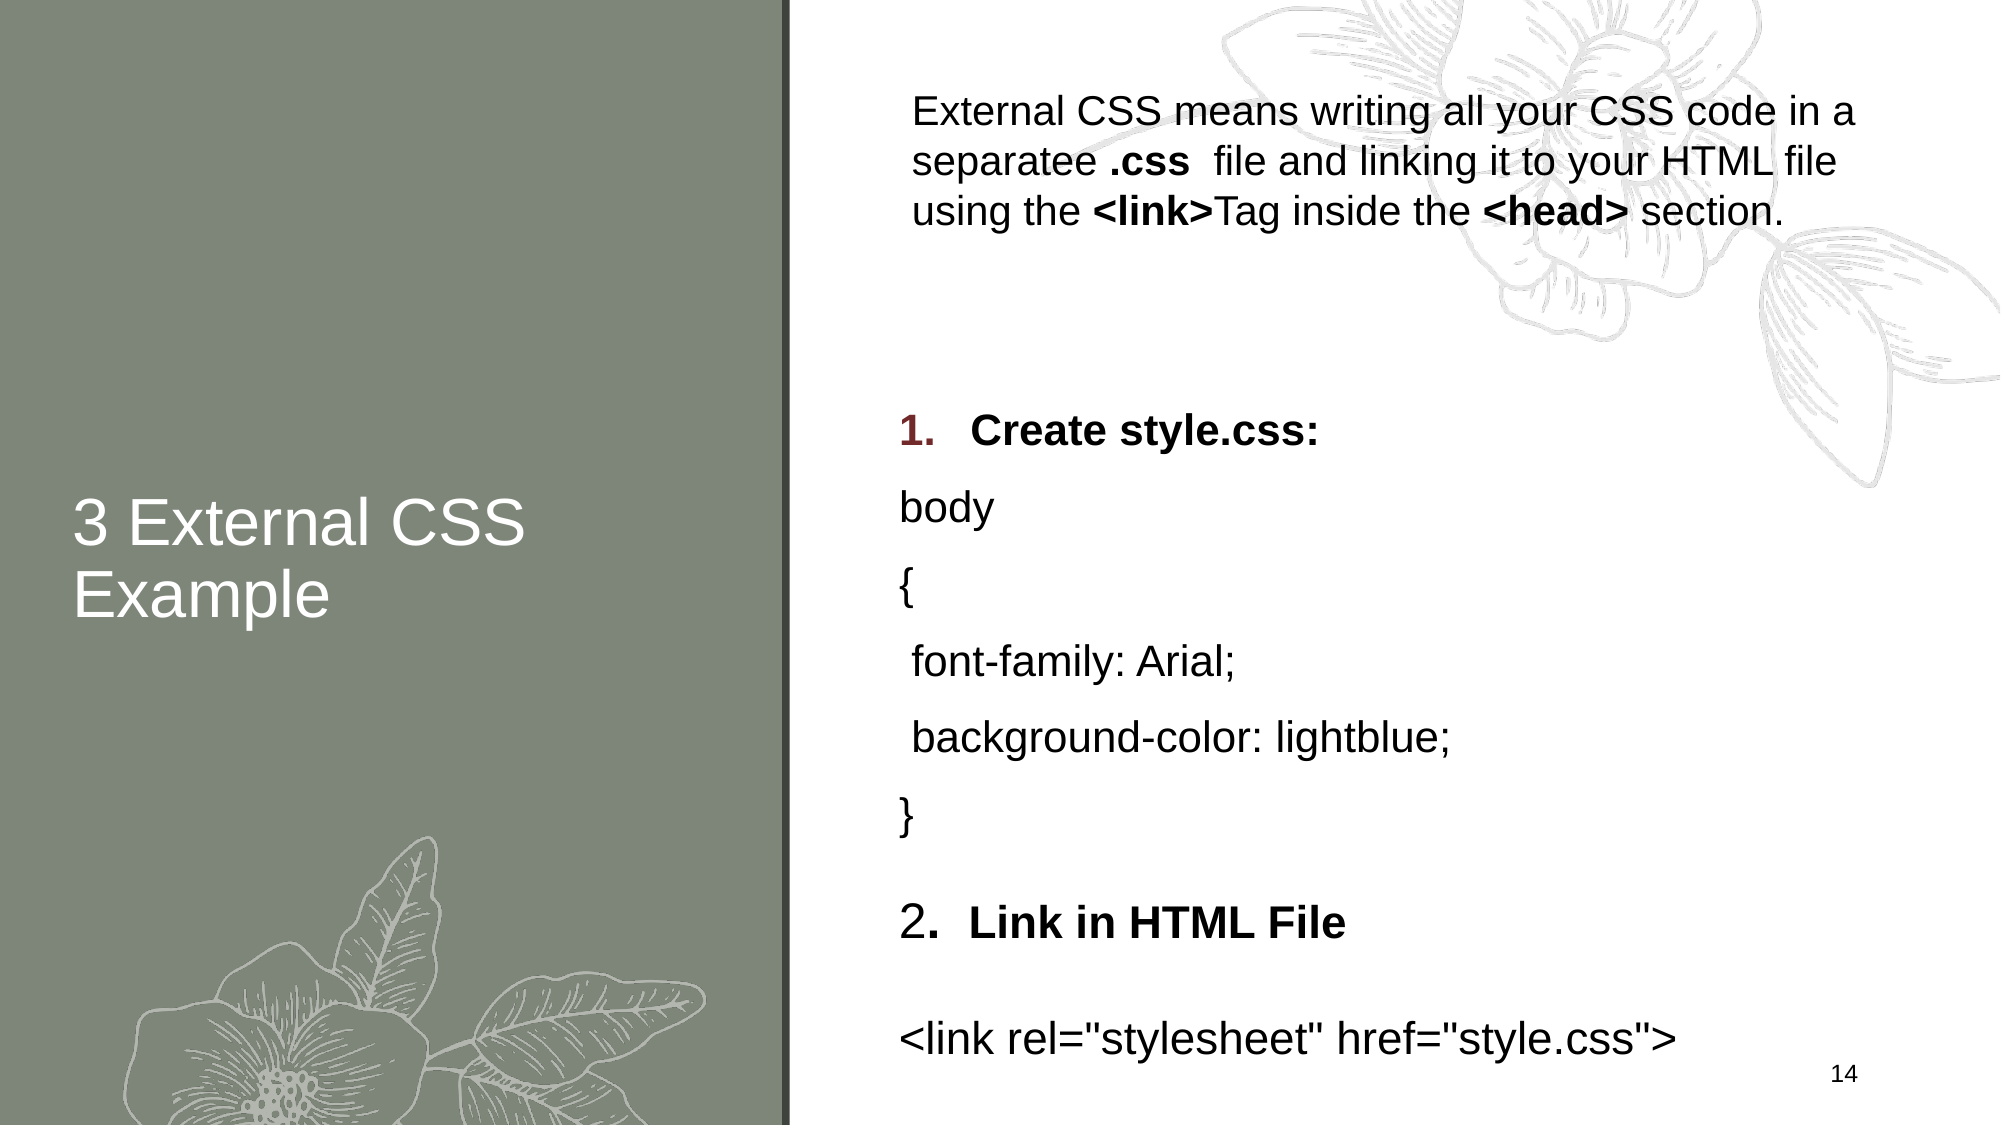

External CSS means writing all your CSS code in a separatee .css  file and linking it to your HTML file using the <link>Tag inside the <head> section.
# 3 External CSS Example
Create style.css:
body
{
 font-family: Arial;
 background-color: lightblue;
}
2.  Link in HTML File

<link rel="stylesheet" href="style.css">
14